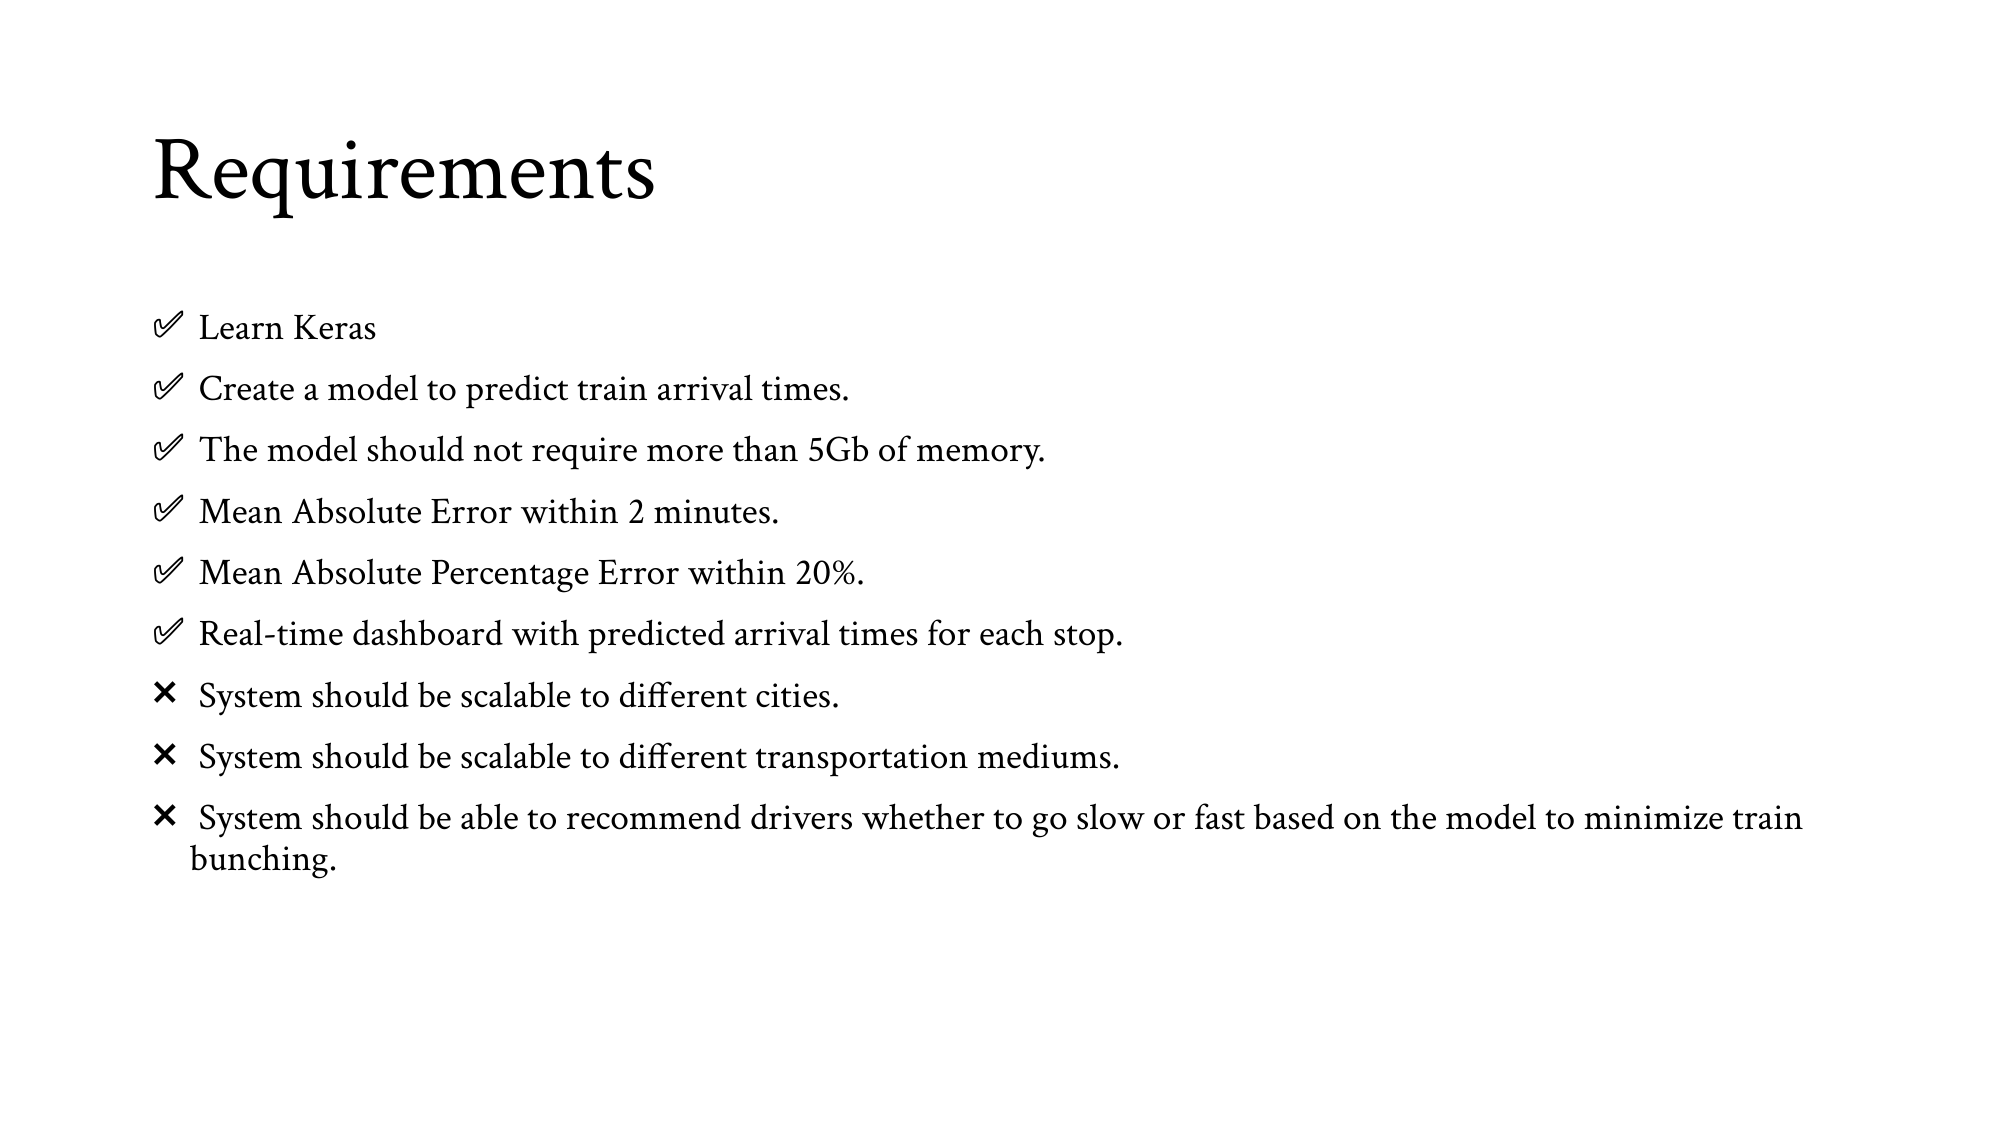

# Requirements
 Learn Keras
 Create a model to predict train arrival times.
 The model should not require more than 5Gb of memory.
 Mean Absolute Error within 2 minutes.
 Mean Absolute Percentage Error within 20%.
 Real-time dashboard with predicted arrival times for each stop.
 System should be scalable to different cities.
 System should be scalable to different transportation mediums.
 System should be able to recommend drivers whether to go slow or fast based on the model to minimize train bunching.